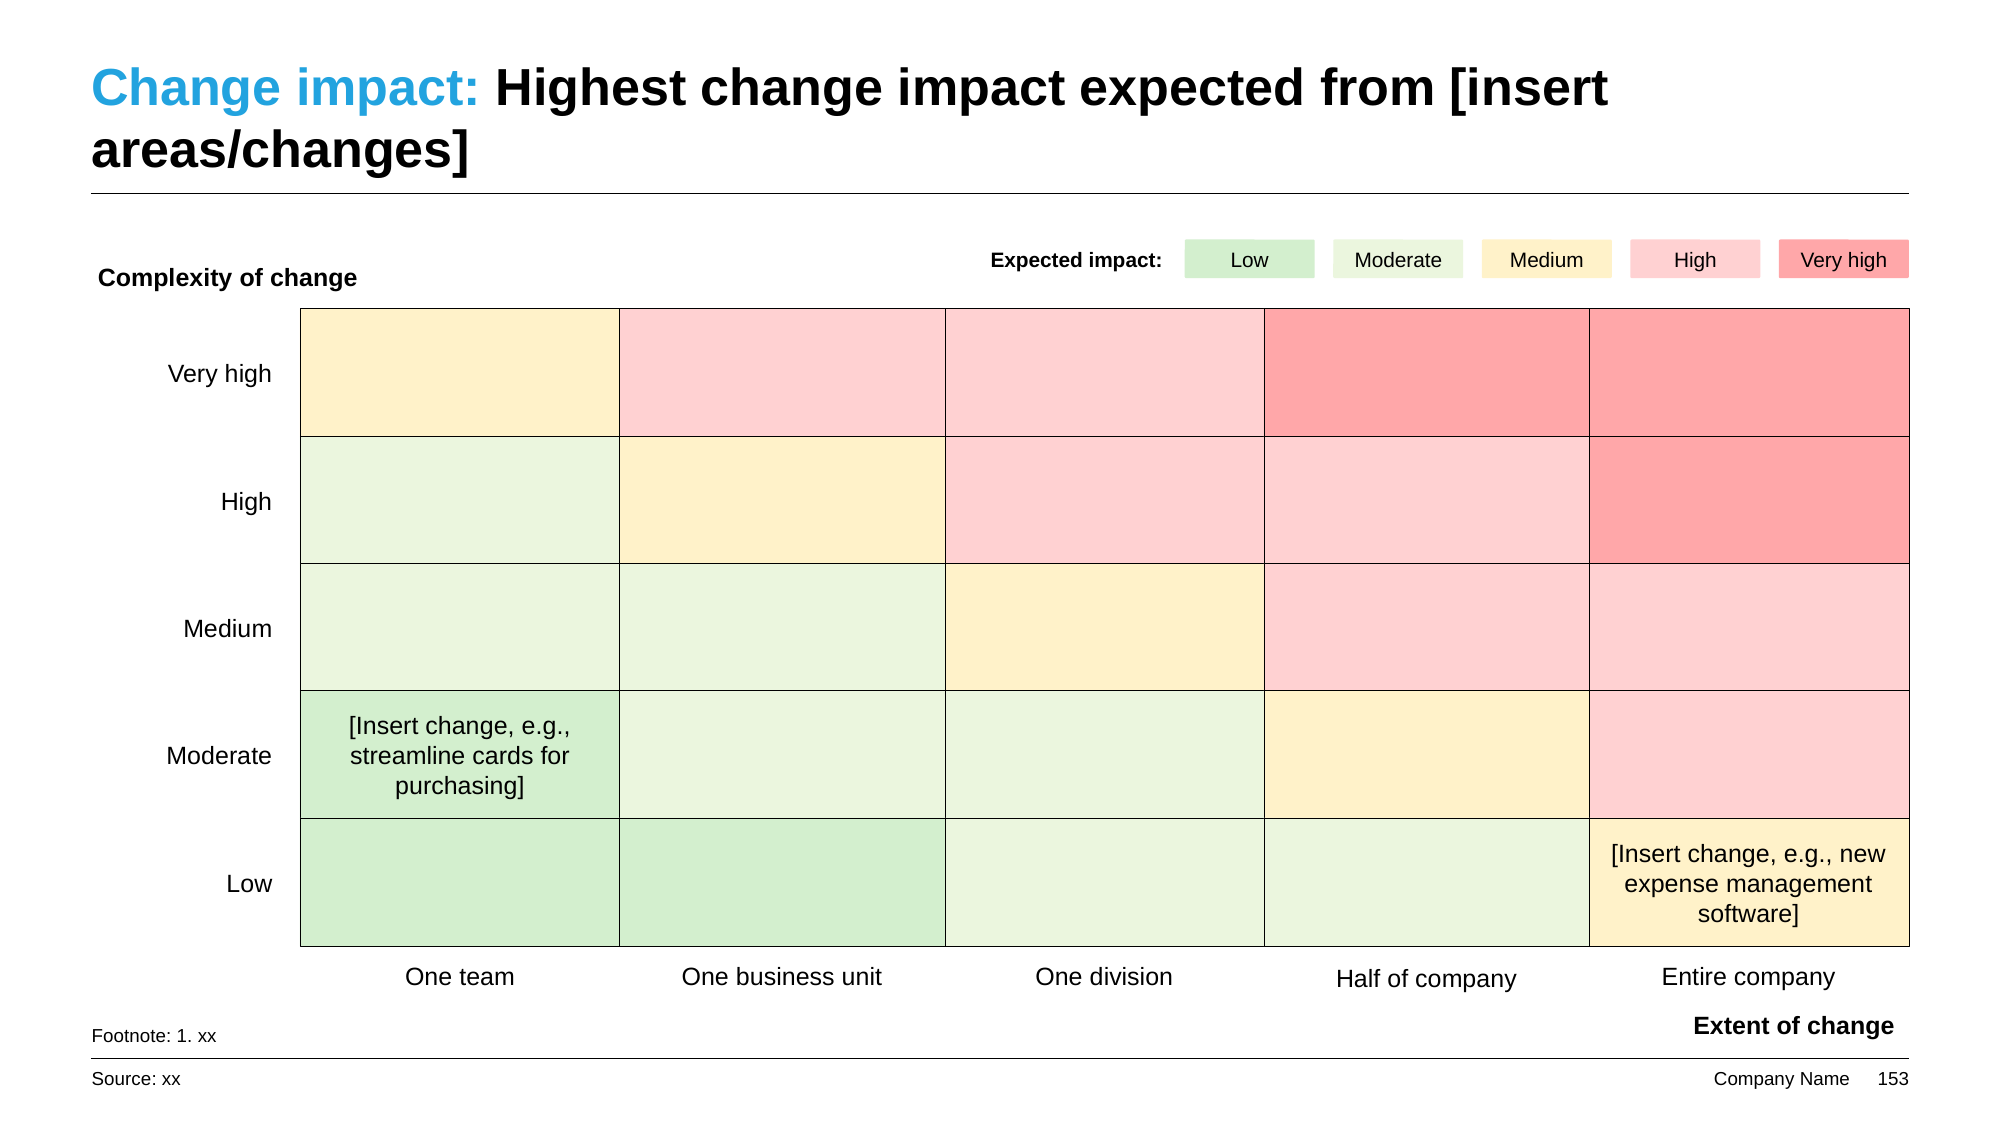

# Change impact: Highest change impact expected from [insert areas/changes]
Expected impact:
Low
Moderate
Medium
High
Very high
Complexity of change

Very high

High

Medium
[Insert change, e.g., streamline cards for purchasing]

Moderate

[Insert change, e.g., new expense management software]
Low
One team
One business unit
One division
Entire company
Half of company
Extent of change
Footnote: 1. xx
Source: xx